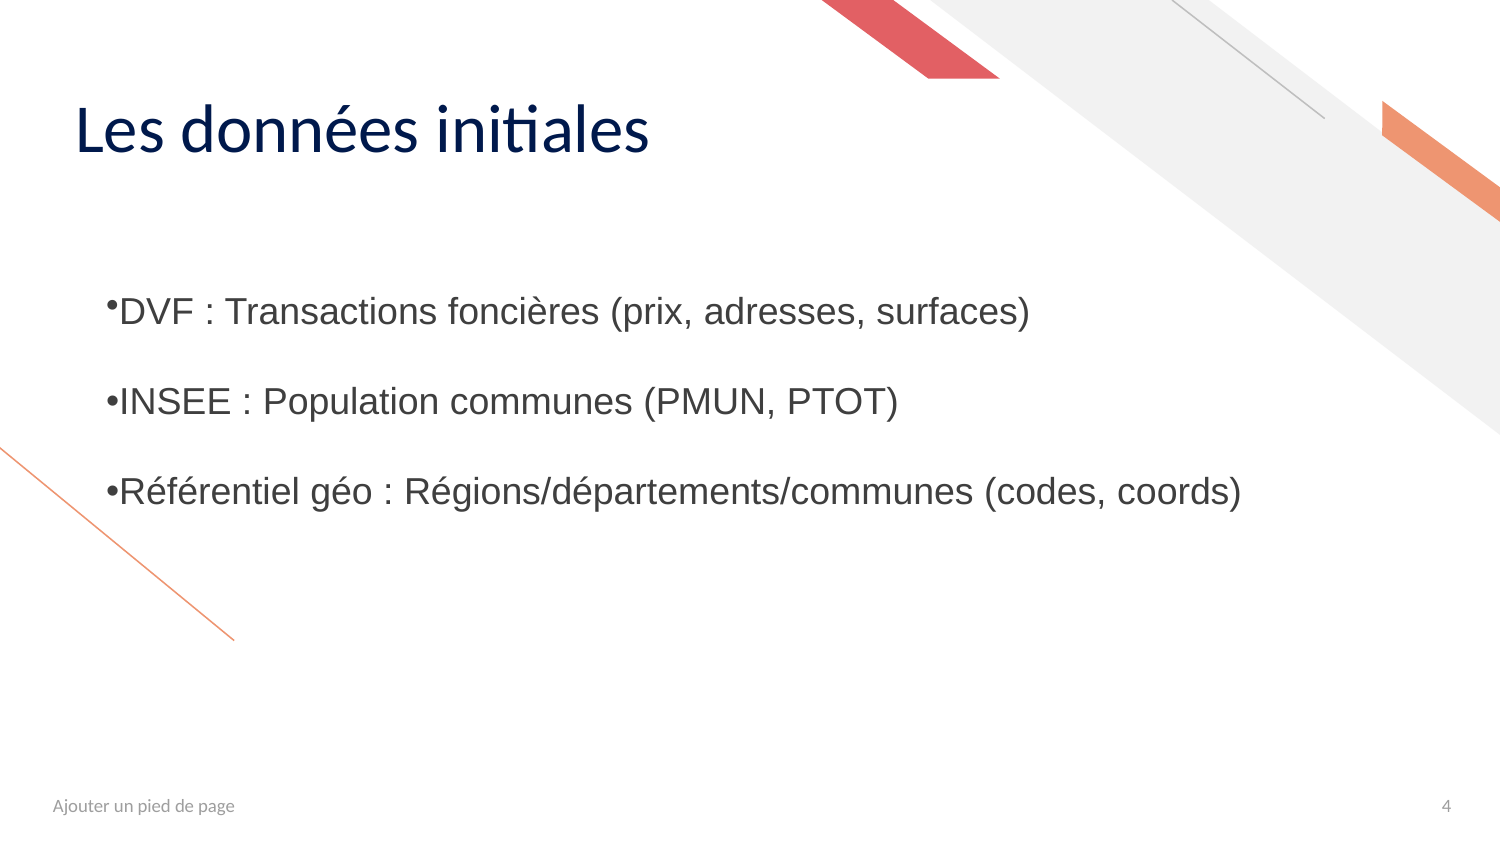

# Les données initiales

DVF : Transactions foncières (prix, adresses, surfaces)

INSEE : Population communes (PMUN, PTOT)

Référentiel géo : Régions/départements/communes (codes, coords)
Ajouter un pied de page
4